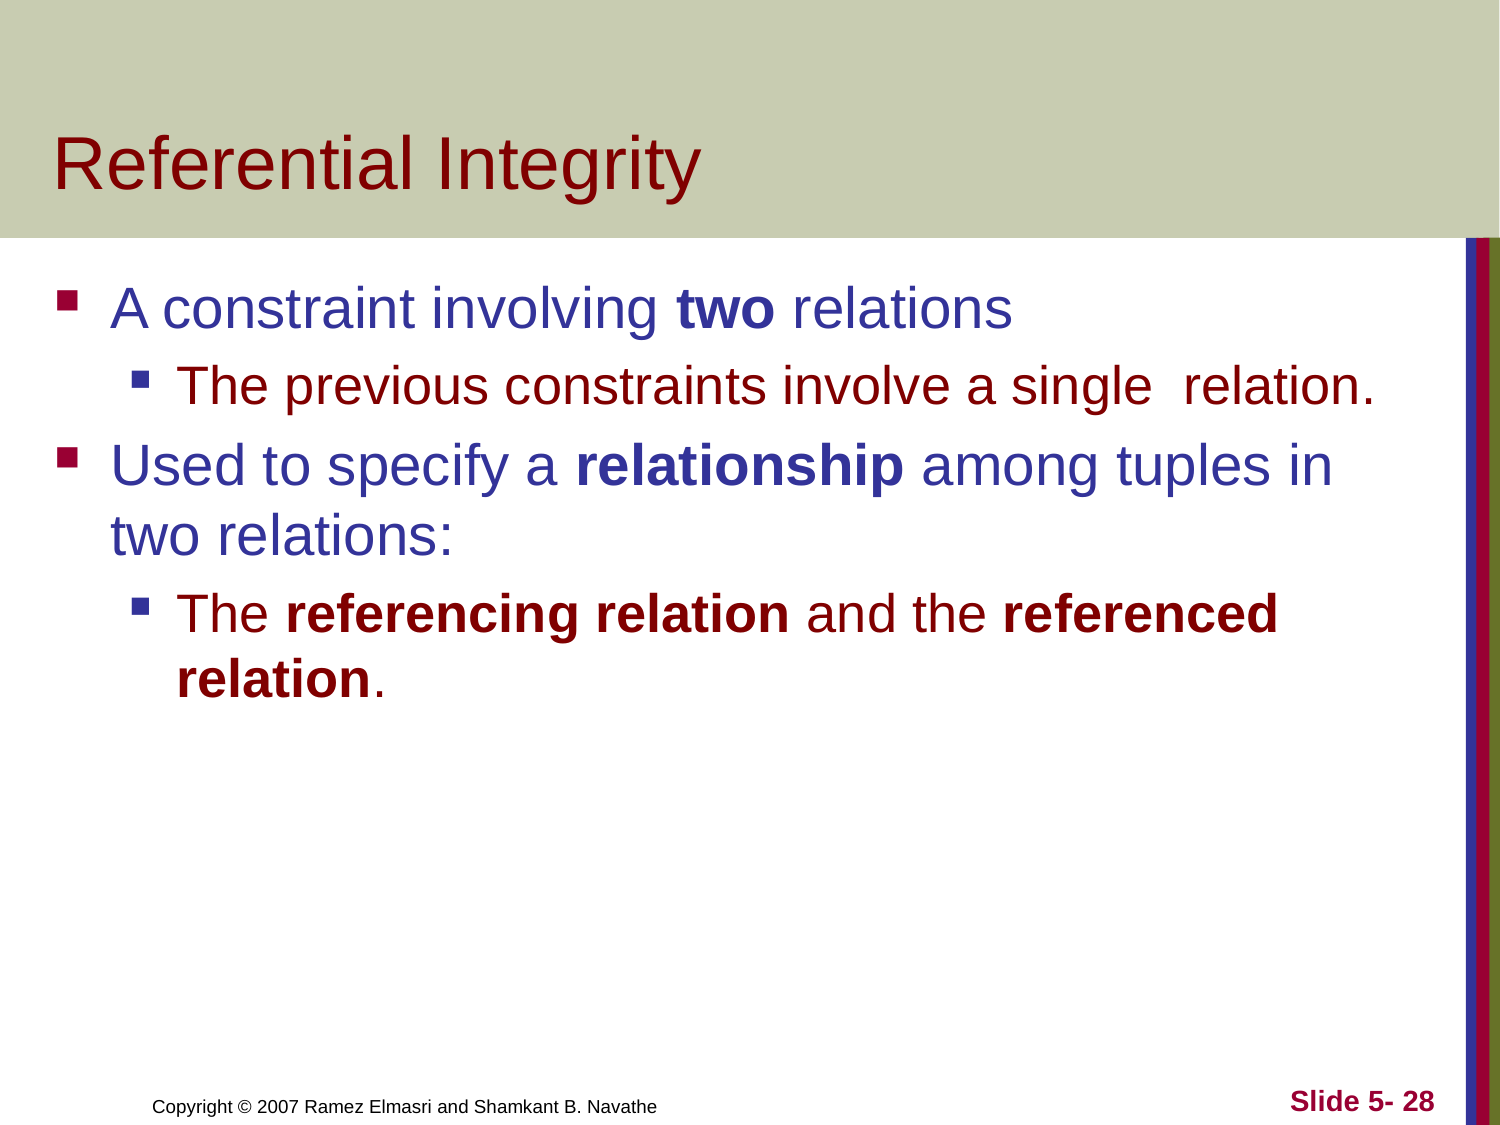

# Referential Integrity
A constraint involving two relations
The previous constraints involve a single  relation.
Used to specify a relationship among tuples in two relations:
The referencing relation and the referenced relation.
Slide 5- 28